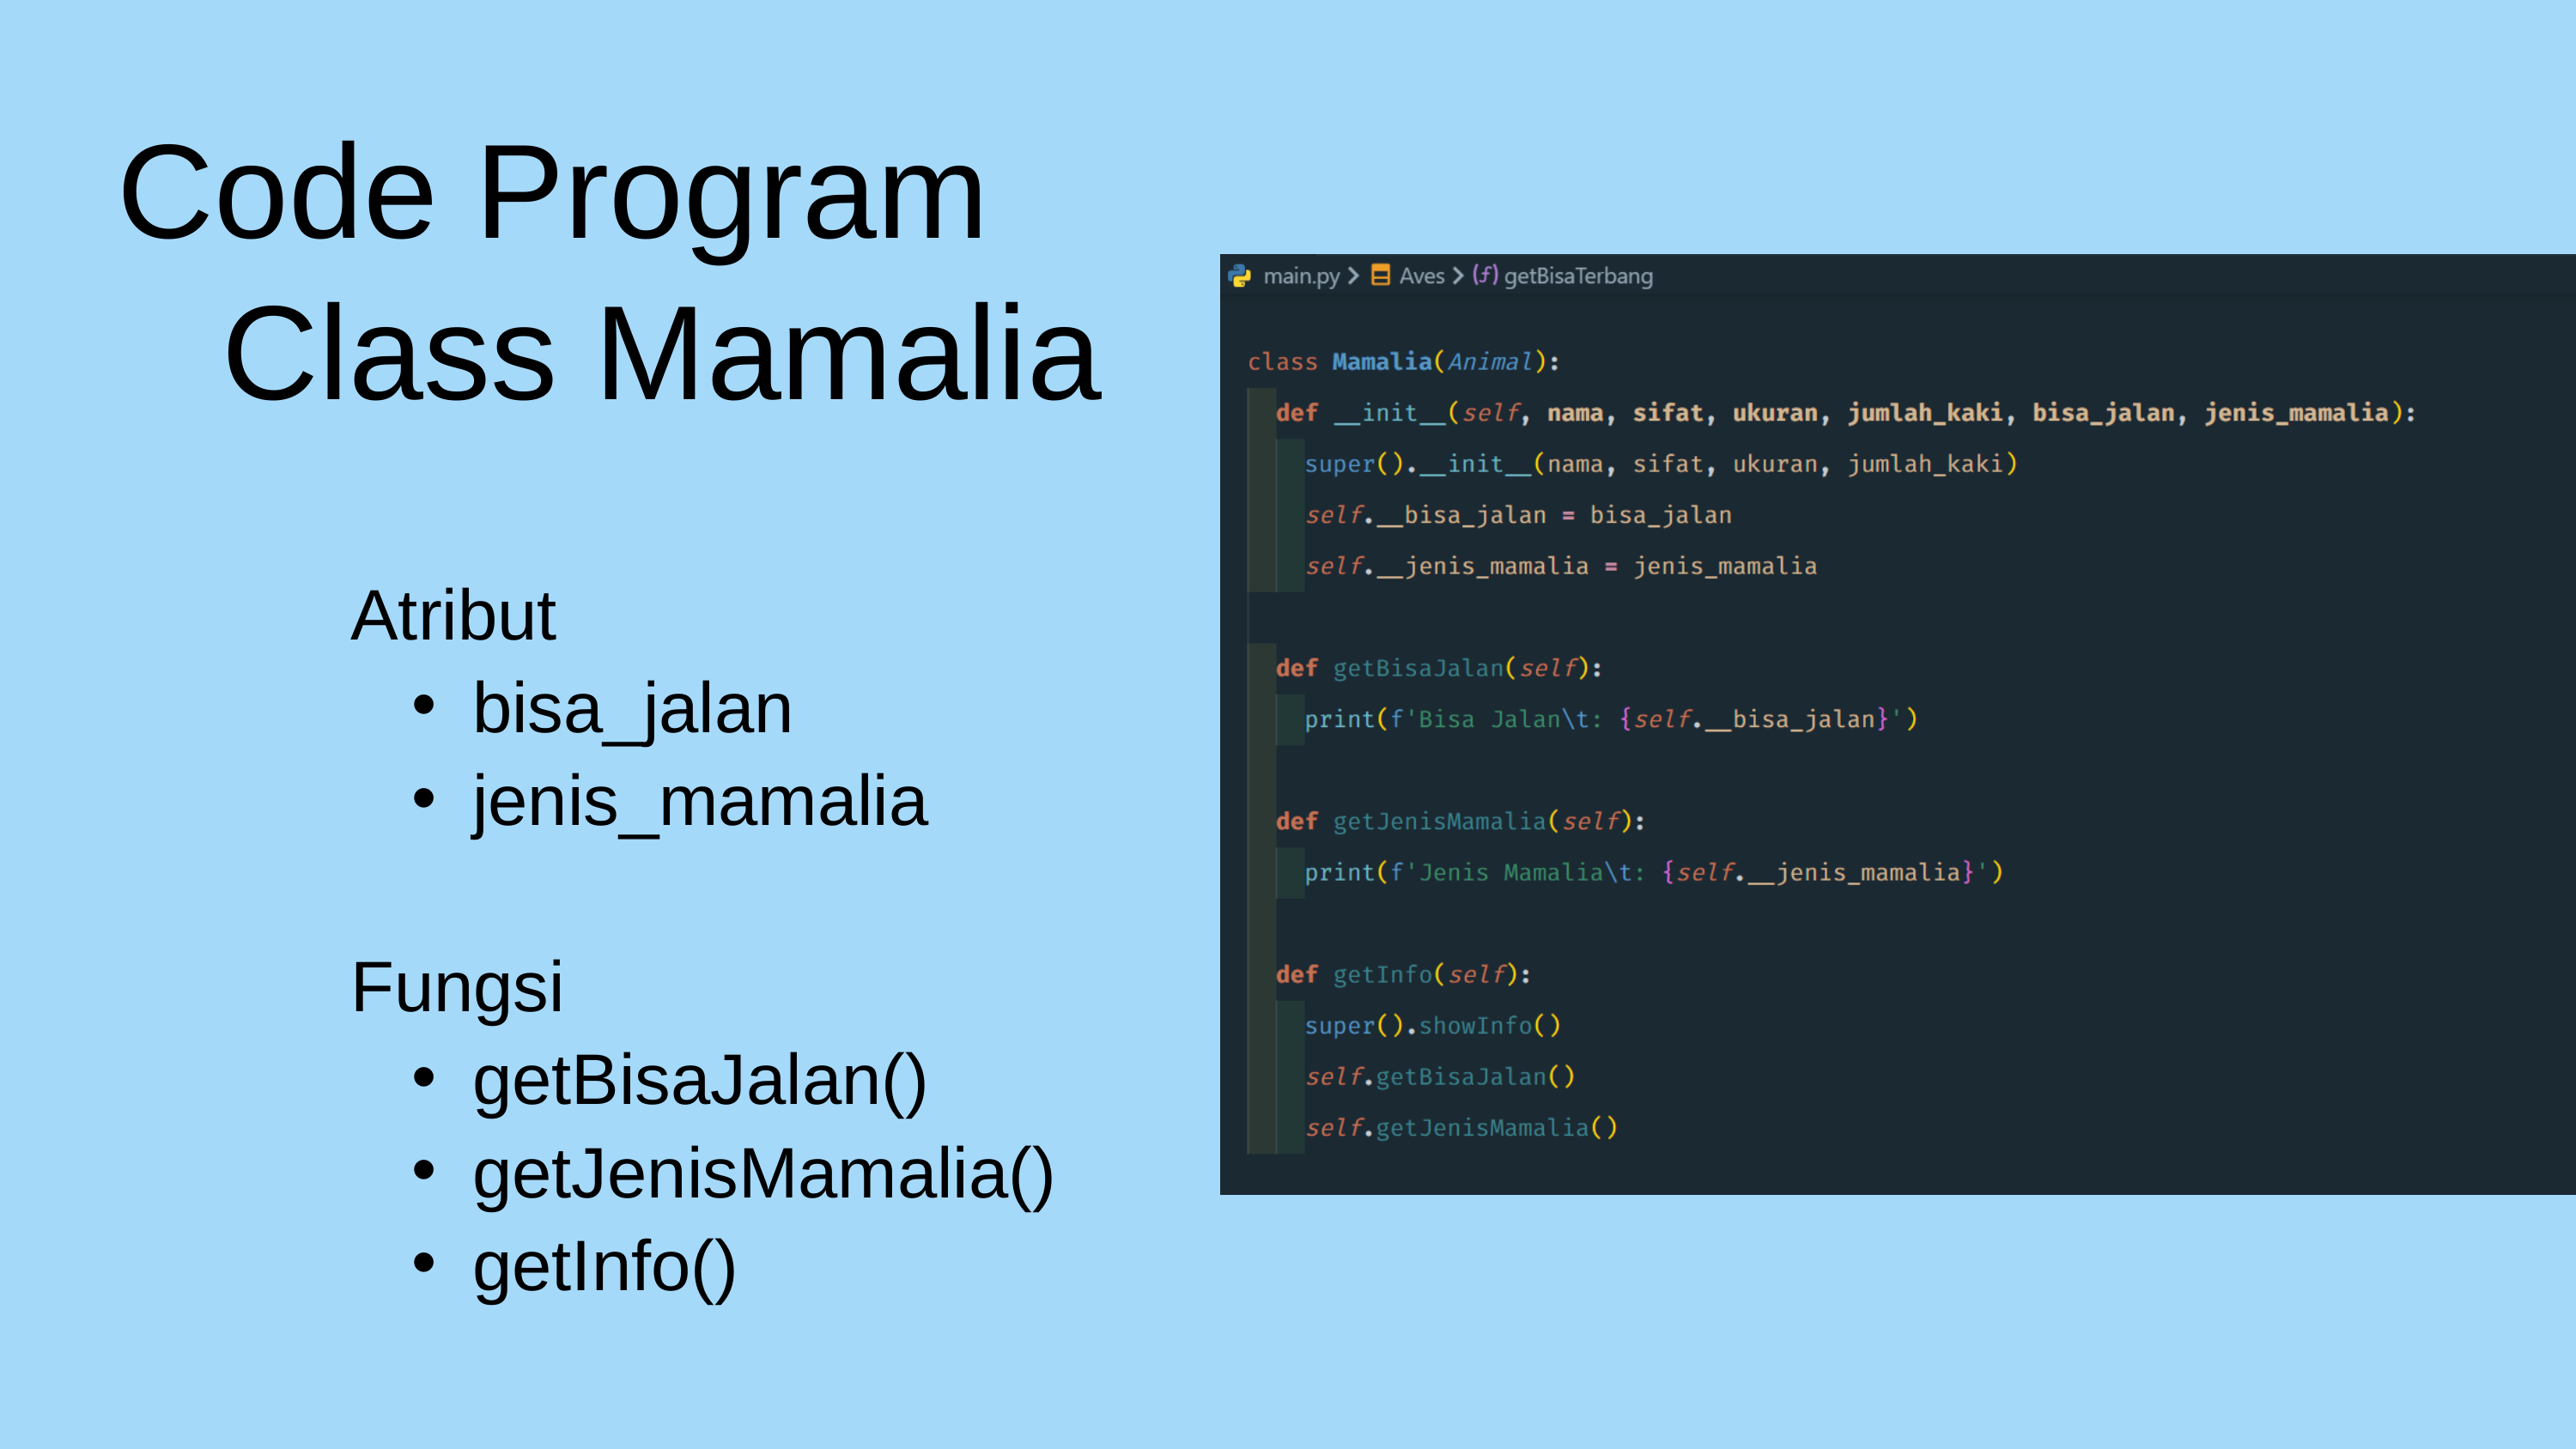

Code Program

Class Mamalia
Atribut
bisa_jalan
jenis_mamalia

Fungsi
getBisaJalan()
getJenisMamalia()
getInfo()